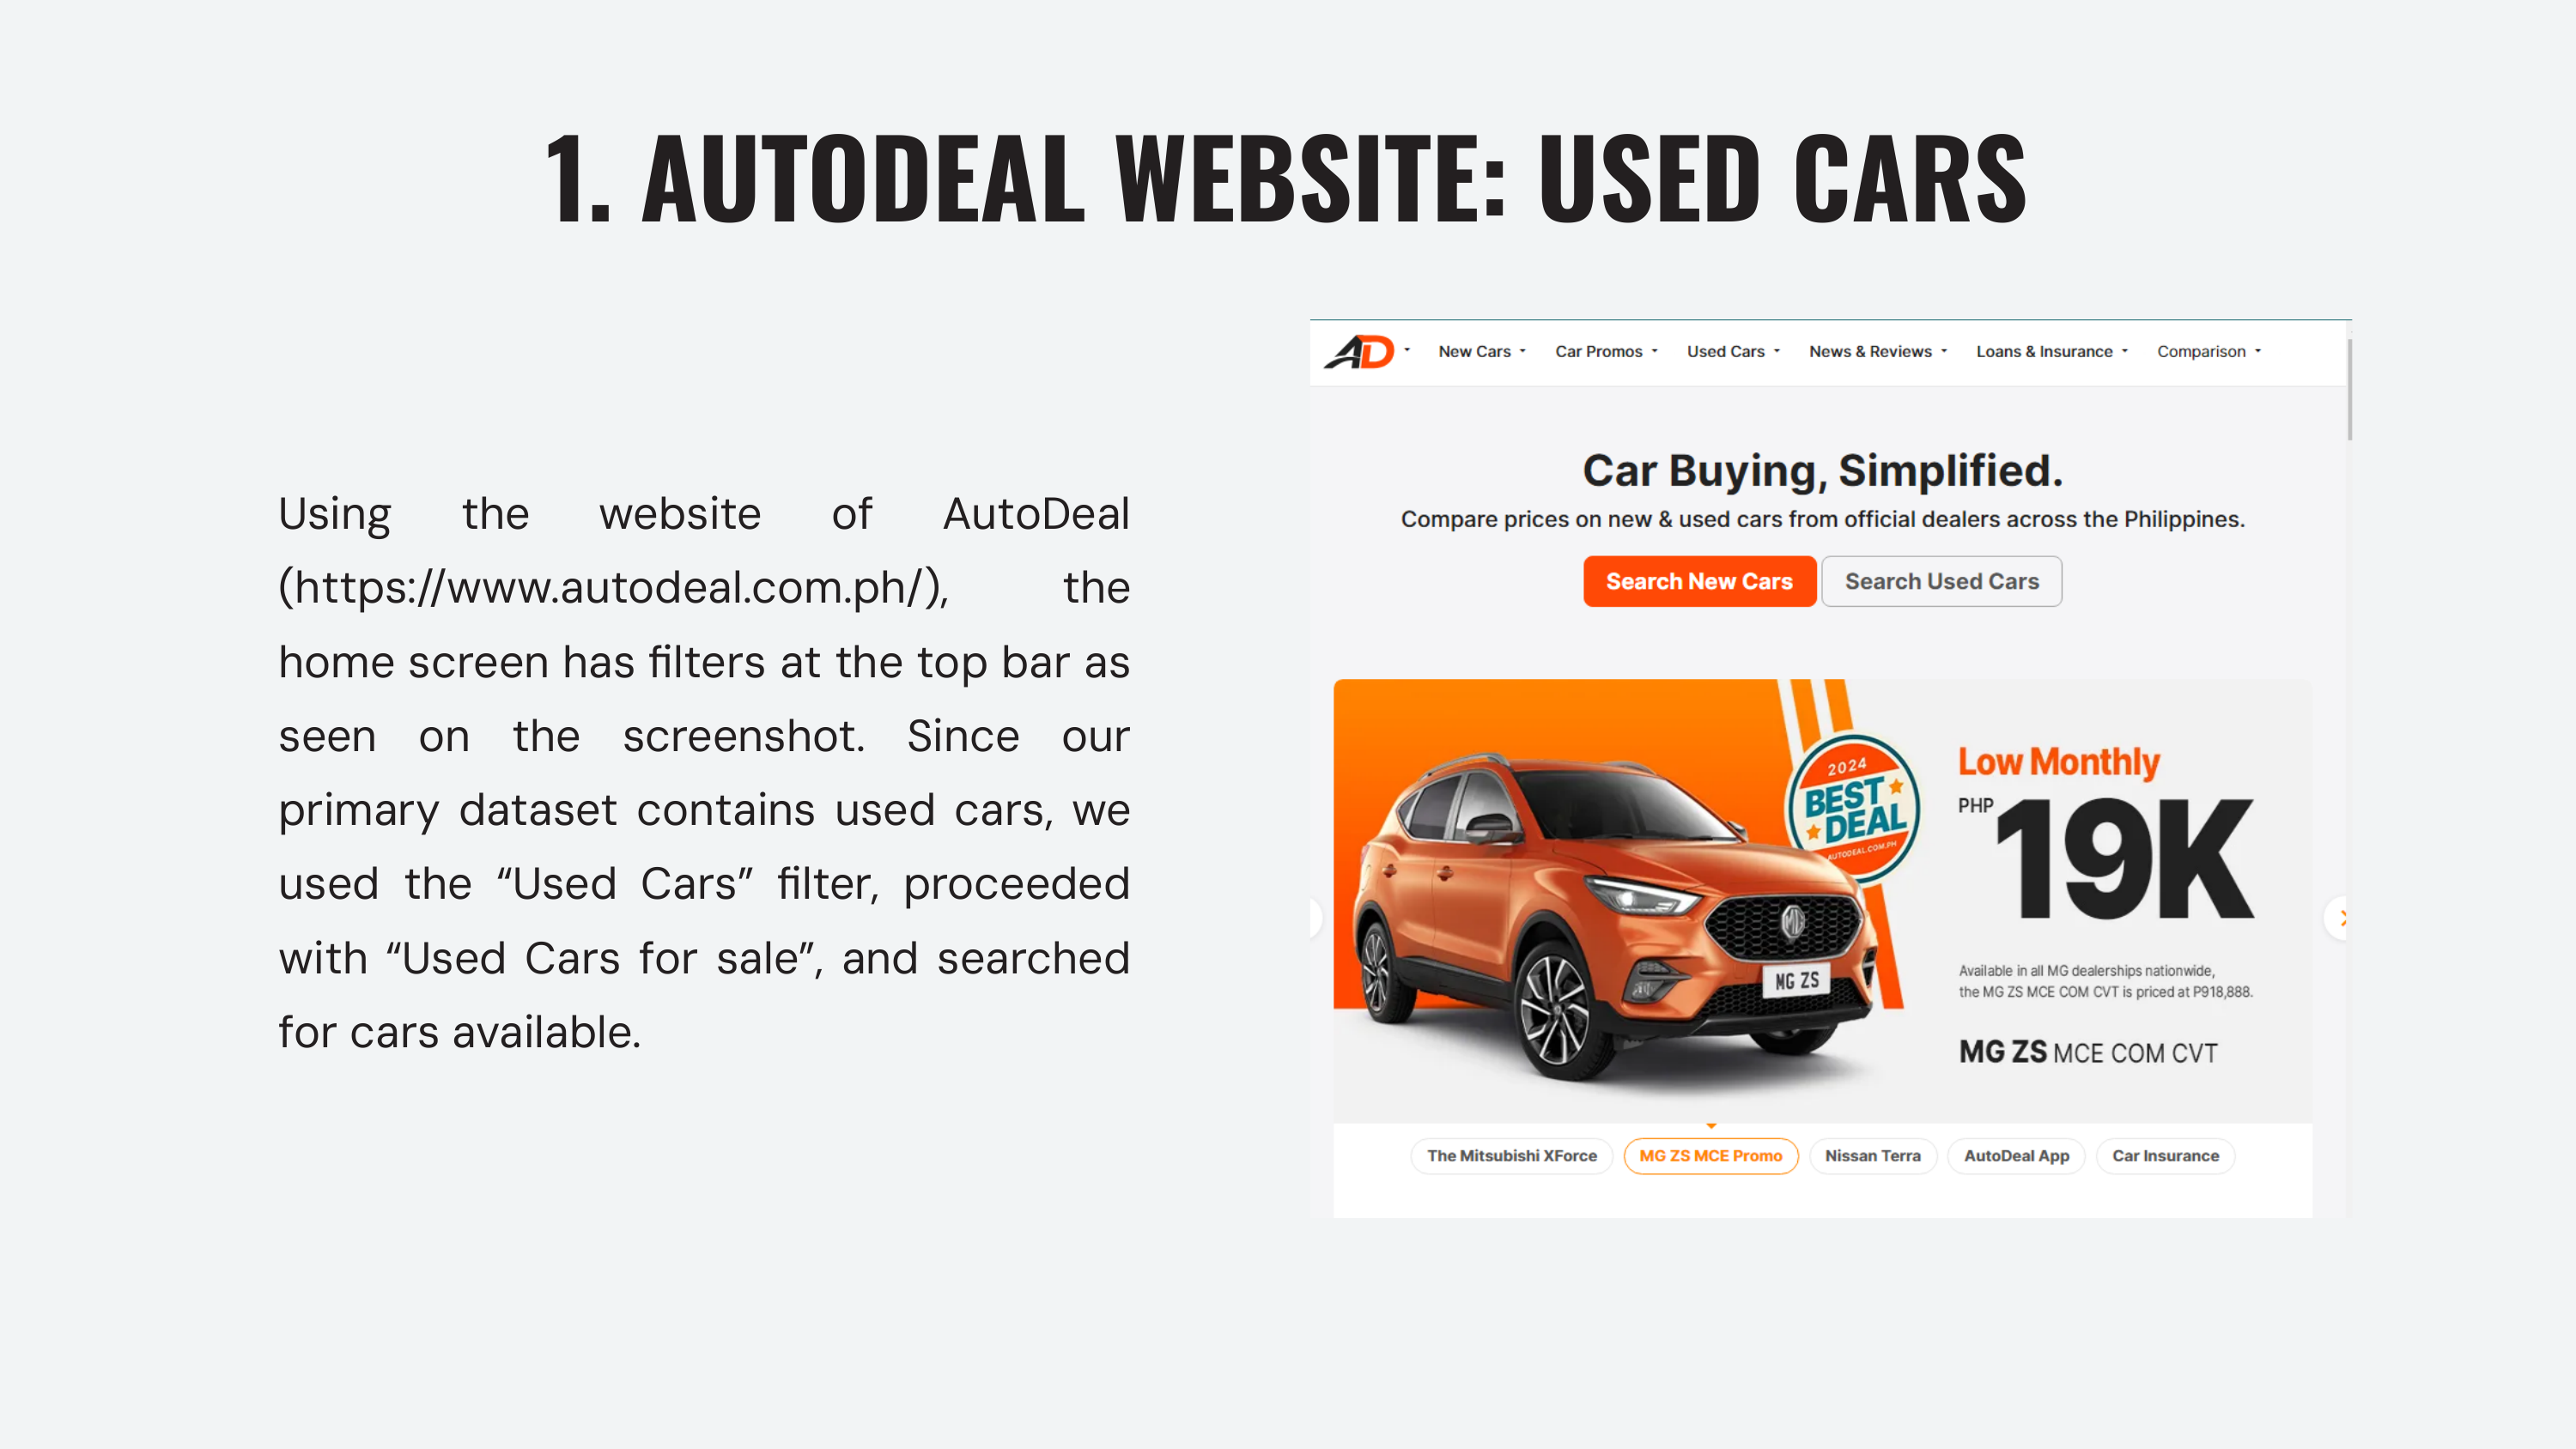

1. AUTODEAL WEBSITE: USED CARS

Using the website of AutoDeal (https://www.autodeal.com.ph/), the home screen has filters at the top bar as seen on the screenshot. Since our primary dataset contains used cars, we used the “Used Cars” filter, proceeded with “Used Cars for sale”, and searched for cars available.